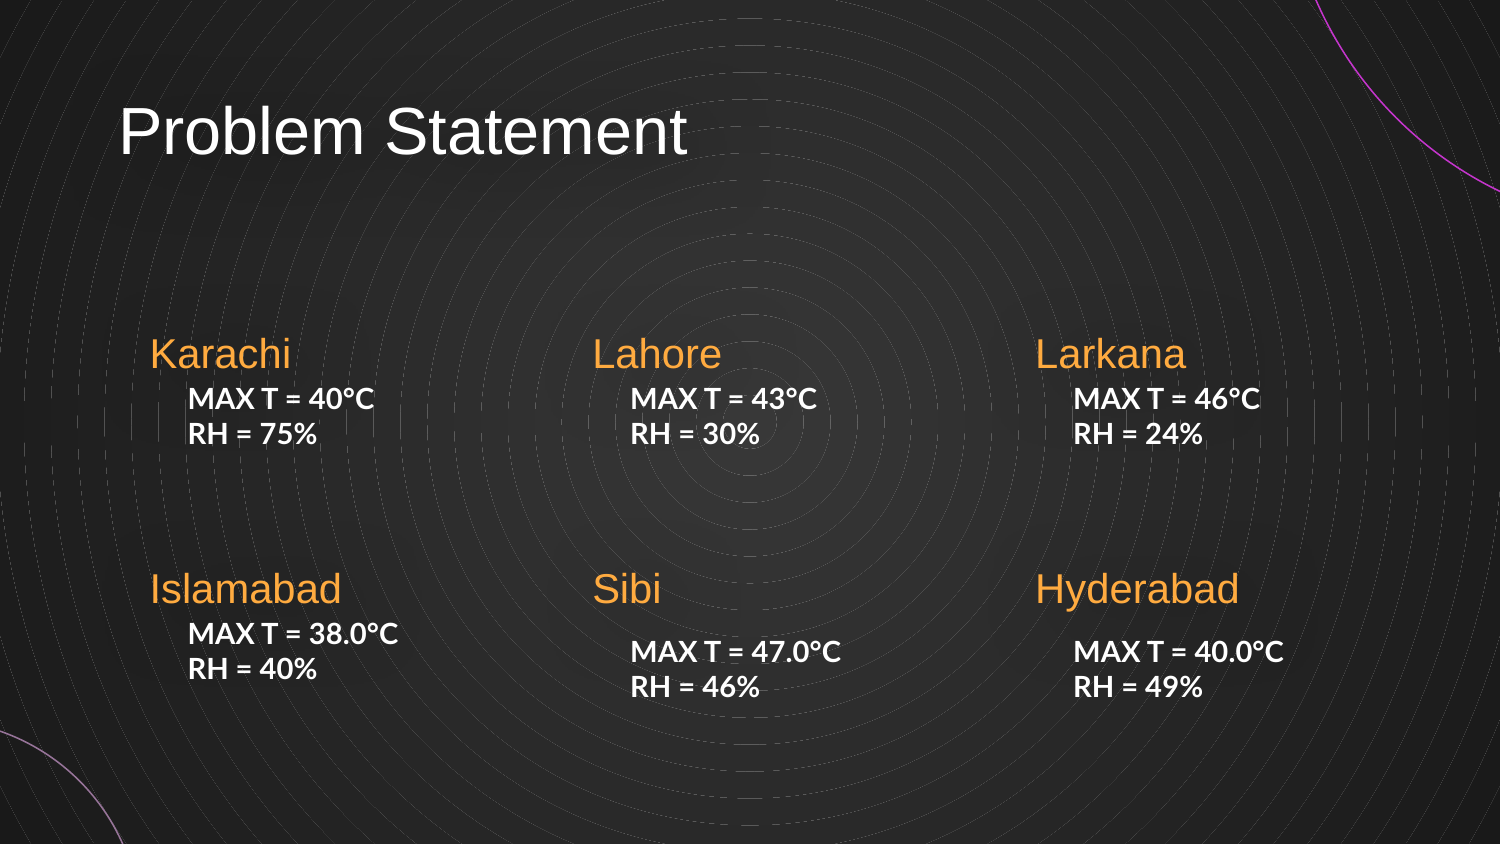

Problem Statement
# Karachi
Lahore
Larkana
MAX T = 40°C
RH = 75%

MAX T = 43°C
RH = 30%

MAX T = 46°C
RH = 24%

Islamabad
Sibi
Hyderabad
MAX T = 38.0°C
RH = 40%

MAX T = 47.0°C
RH = 46%
MAX T = 40.0°C
RH = 49%